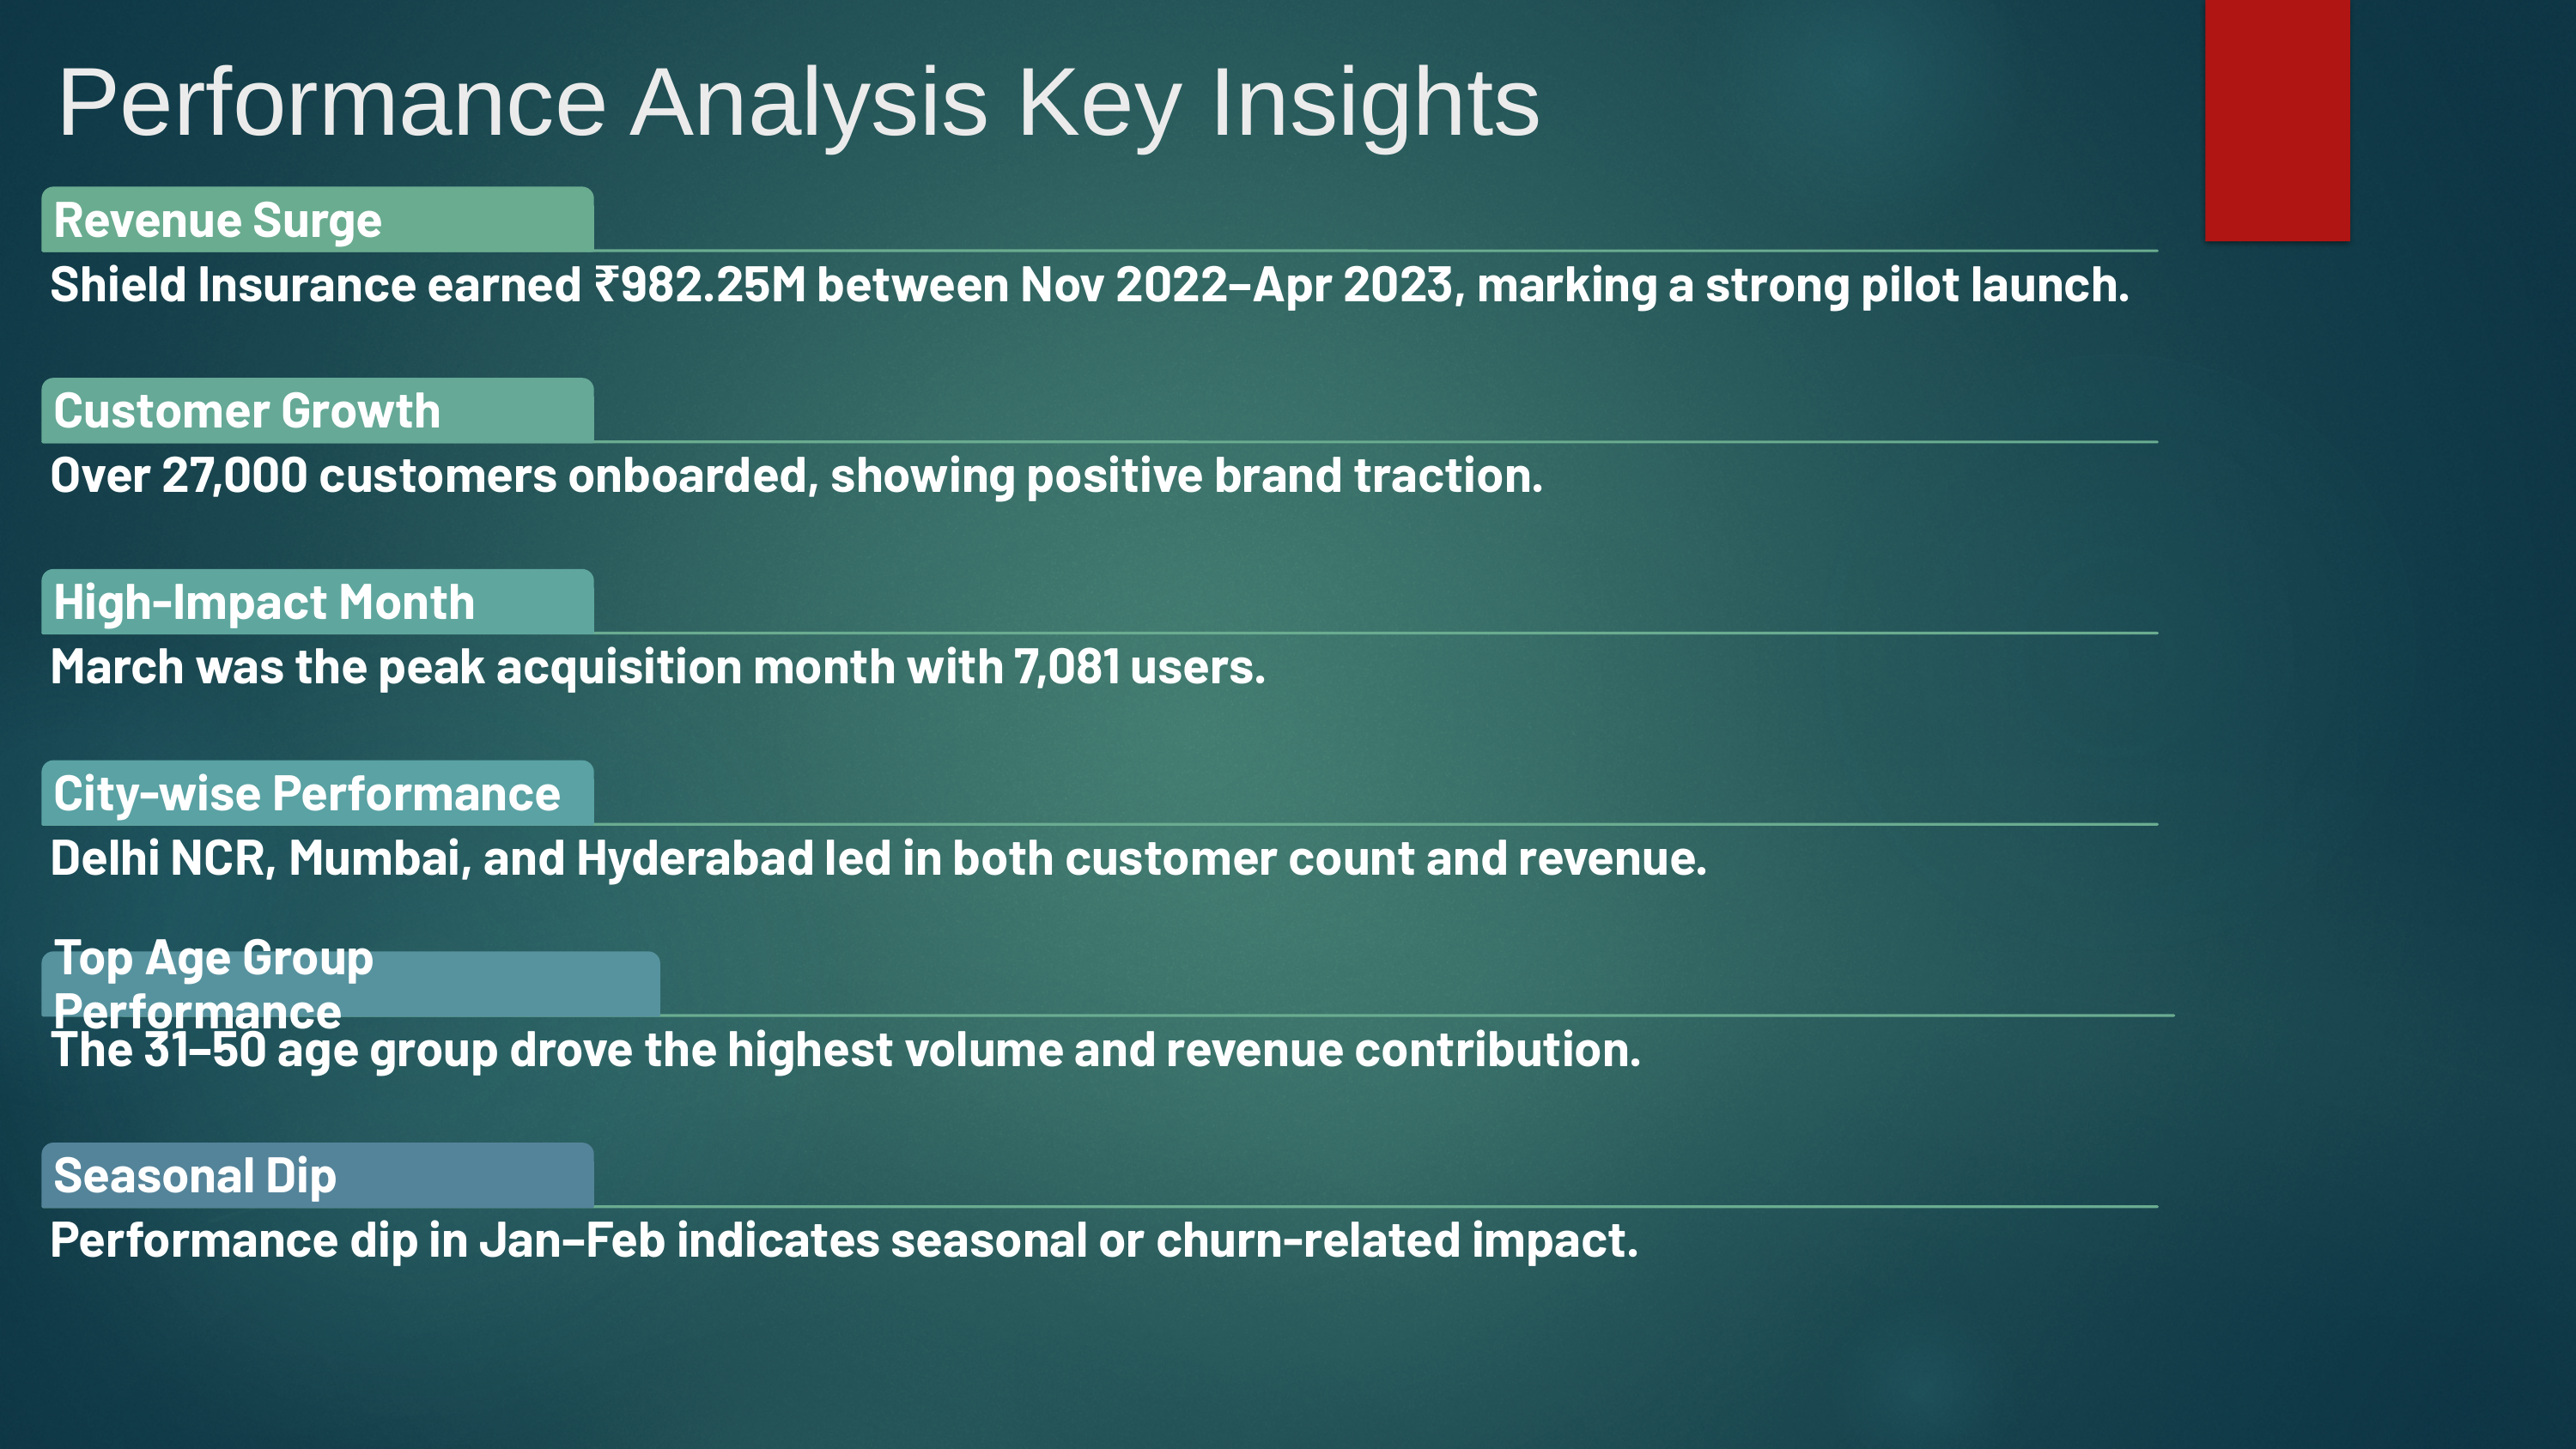

# Performance Analysis Key Insights

Revenue Surge
Shield Insurance earned ₹982.25M between Nov 2022–Apr 2023, marking a strong pilot launch.

Customer Growth
Over 27,000 customers onboarded, showing positive brand traction.

High-Impact Month
March was the peak acquisition month with 7,081 users.

City-wise Performance
Delhi NCR, Mumbai, and Hyderabad led in both customer count and revenue.

Top Age Group Performance
The 31–50 age group drove the highest volume and revenue contribution.

Seasonal Dip
Performance dip in Jan–Feb indicates seasonal or churn-related impact.